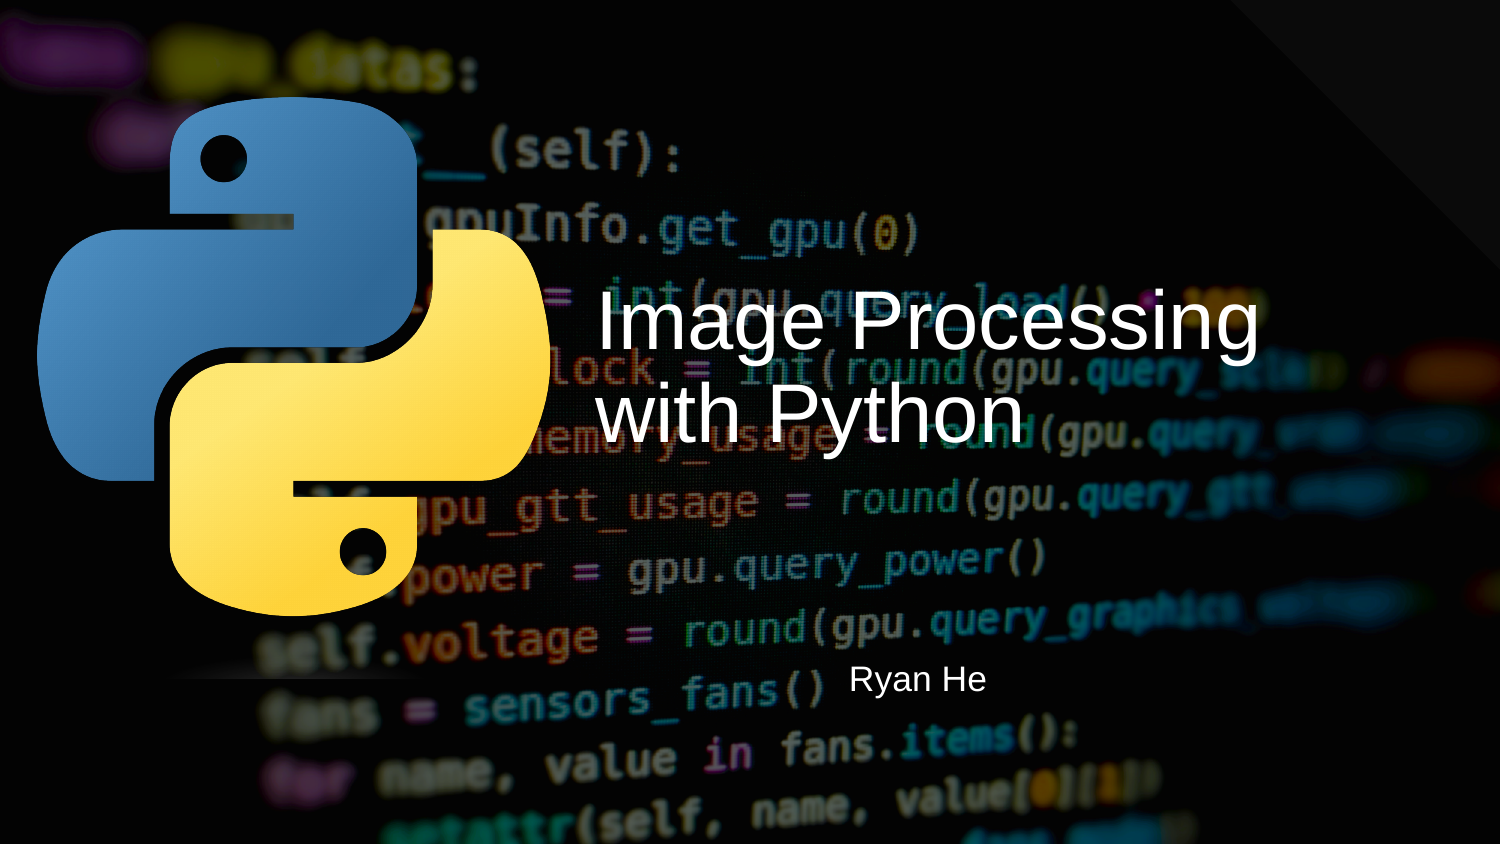

# Image Processing with Python
Ryan He